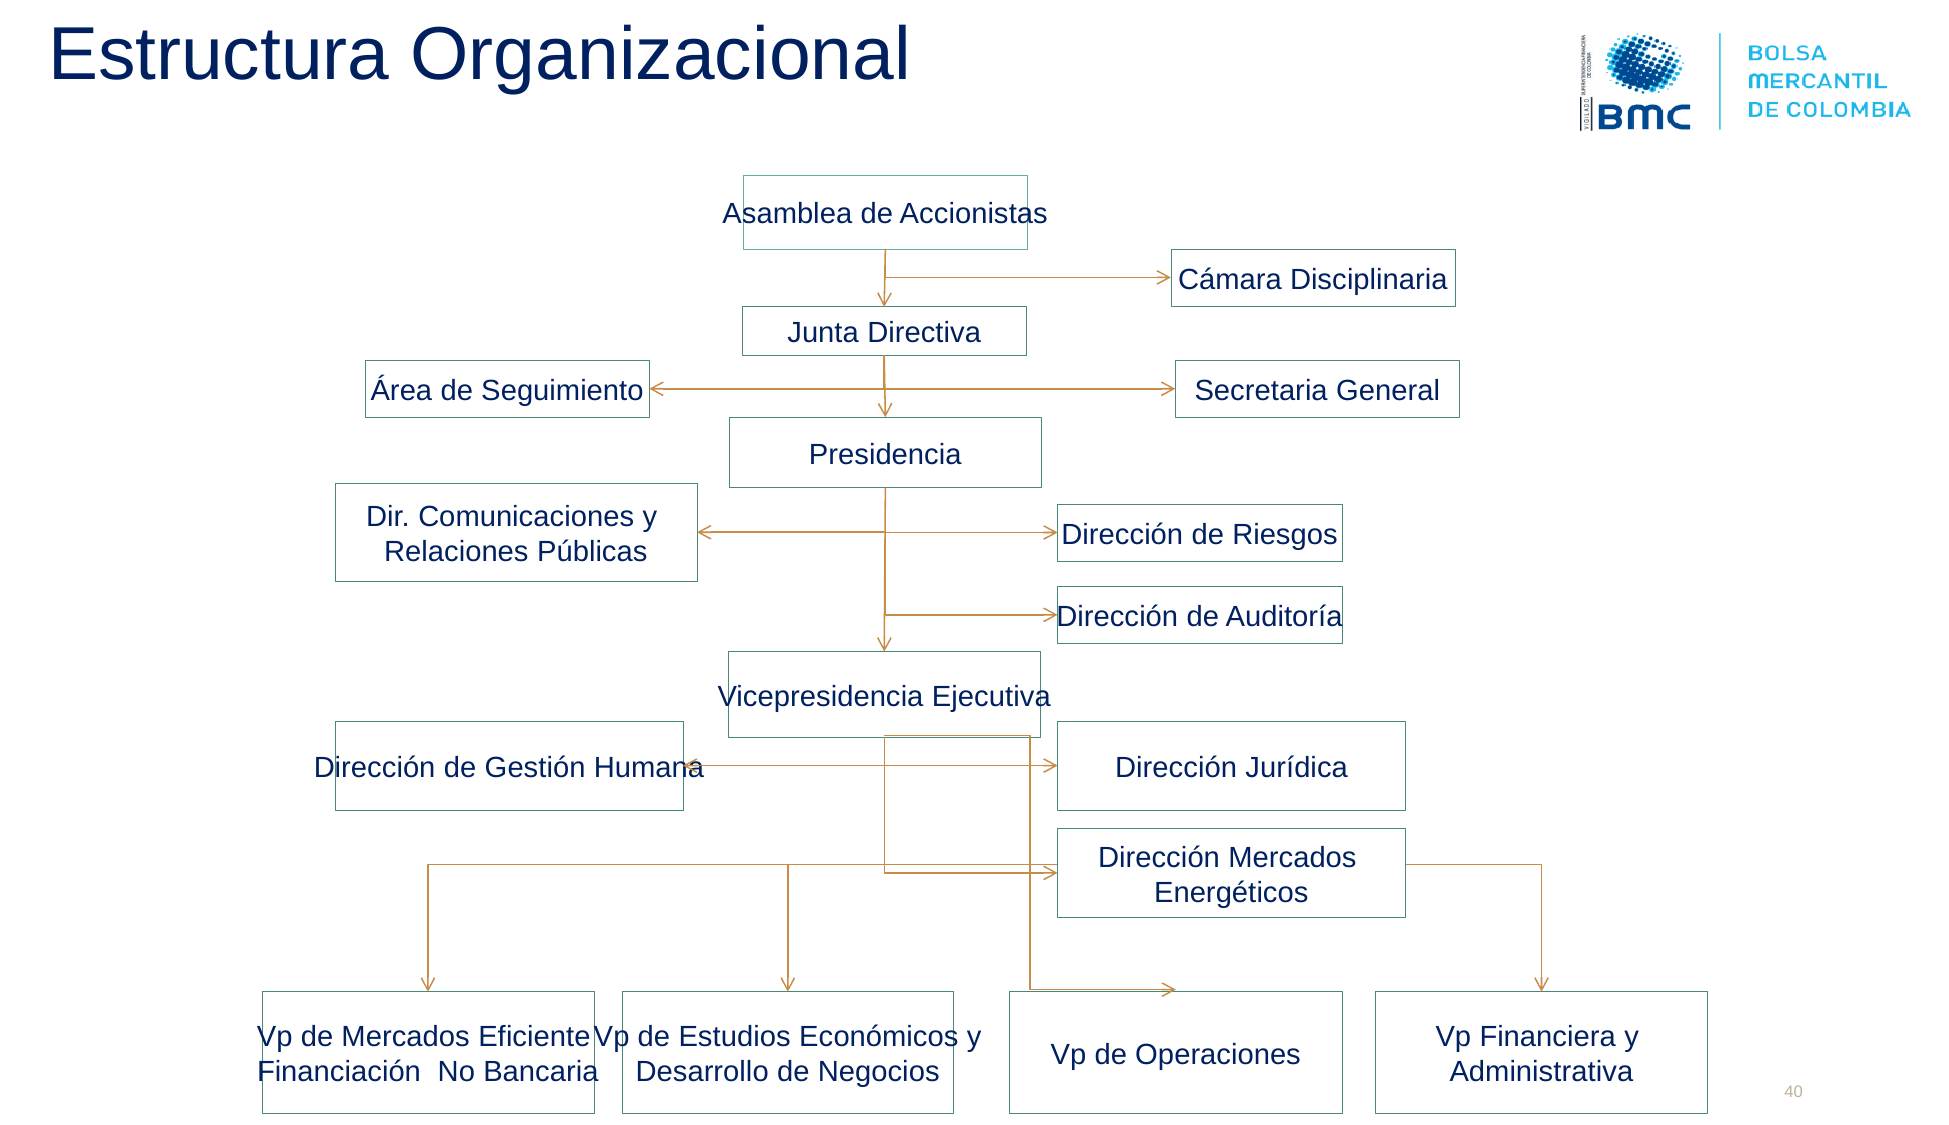

Estructura Organizacional
Asamblea de Accionistas
Cámara Disciplinaria
Junta Directiva
Área de Seguimiento
Secretaria General
Presidencia
Dir. Comunicaciones y
Relaciones Públicas
Dirección de Riesgos
Dirección de Auditoría
Vicepresidencia Ejecutiva
Dirección de Gestión Humana
Dirección Jurídica
Dirección Mercados
Energéticos
Vp de Mercados Eficiente
Financiación  No Bancaria
Vp de Estudios Económicos y
Desarrollo de Negocios
Vp de Operaciones
Vp Financiera y
Administrativa